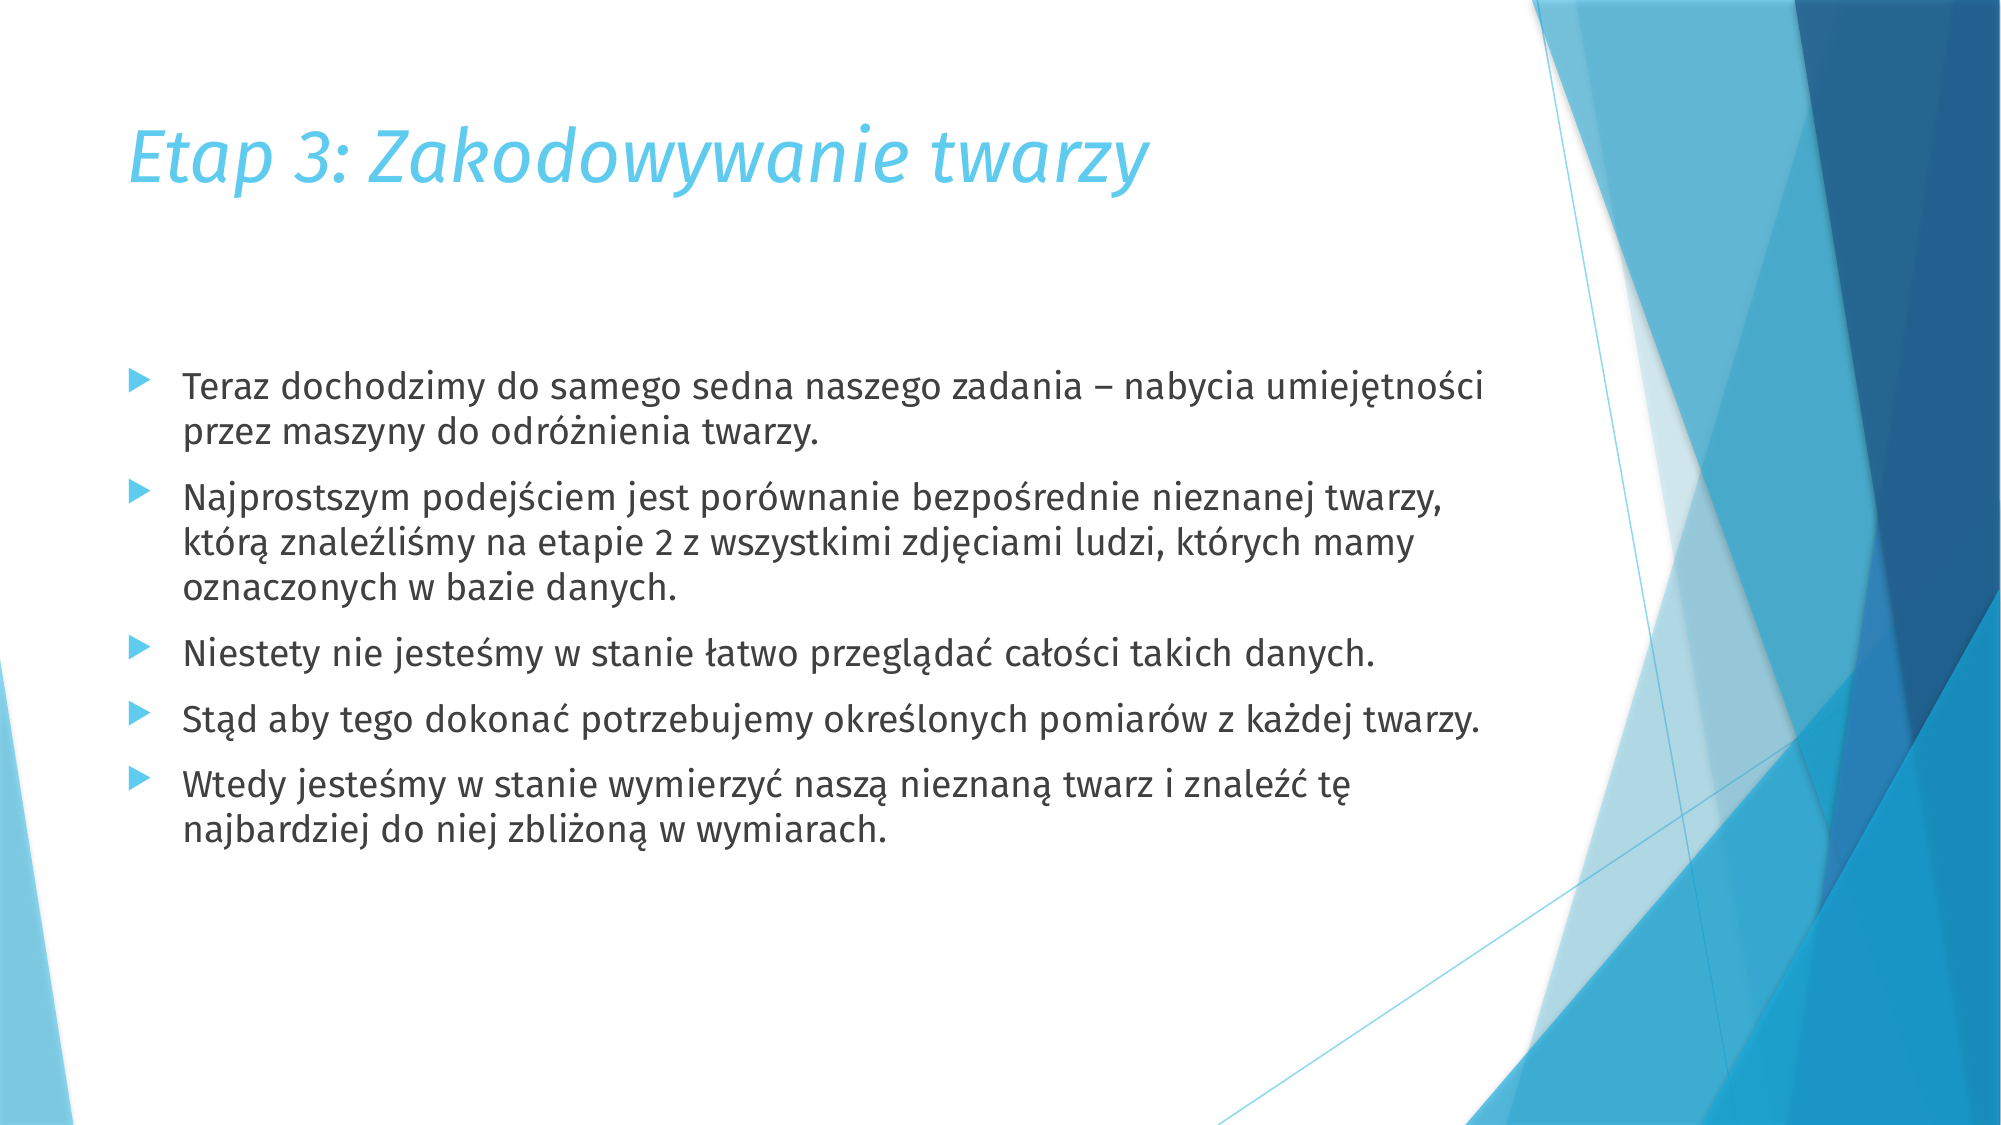

# Etap 3: Zakodowywanie twarzy
Teraz dochodzimy do samego sedna naszego zadania – nabycia umiejętności przez maszyny do odróżnienia twarzy.
Najprostszym podejściem jest porównanie bezpośrednie nieznanej twarzy, którą znaleźliśmy na etapie 2 z wszystkimi zdjęciami ludzi, których mamy oznaczonych w bazie danych.
Niestety nie jesteśmy w stanie łatwo przeglądać całości takich danych.
Stąd aby tego dokonać potrzebujemy określonych pomiarów z każdej twarzy.
Wtedy jesteśmy w stanie wymierzyć naszą nieznaną twarz i znaleźć tę najbardziej do niej zbliżoną w wymiarach.